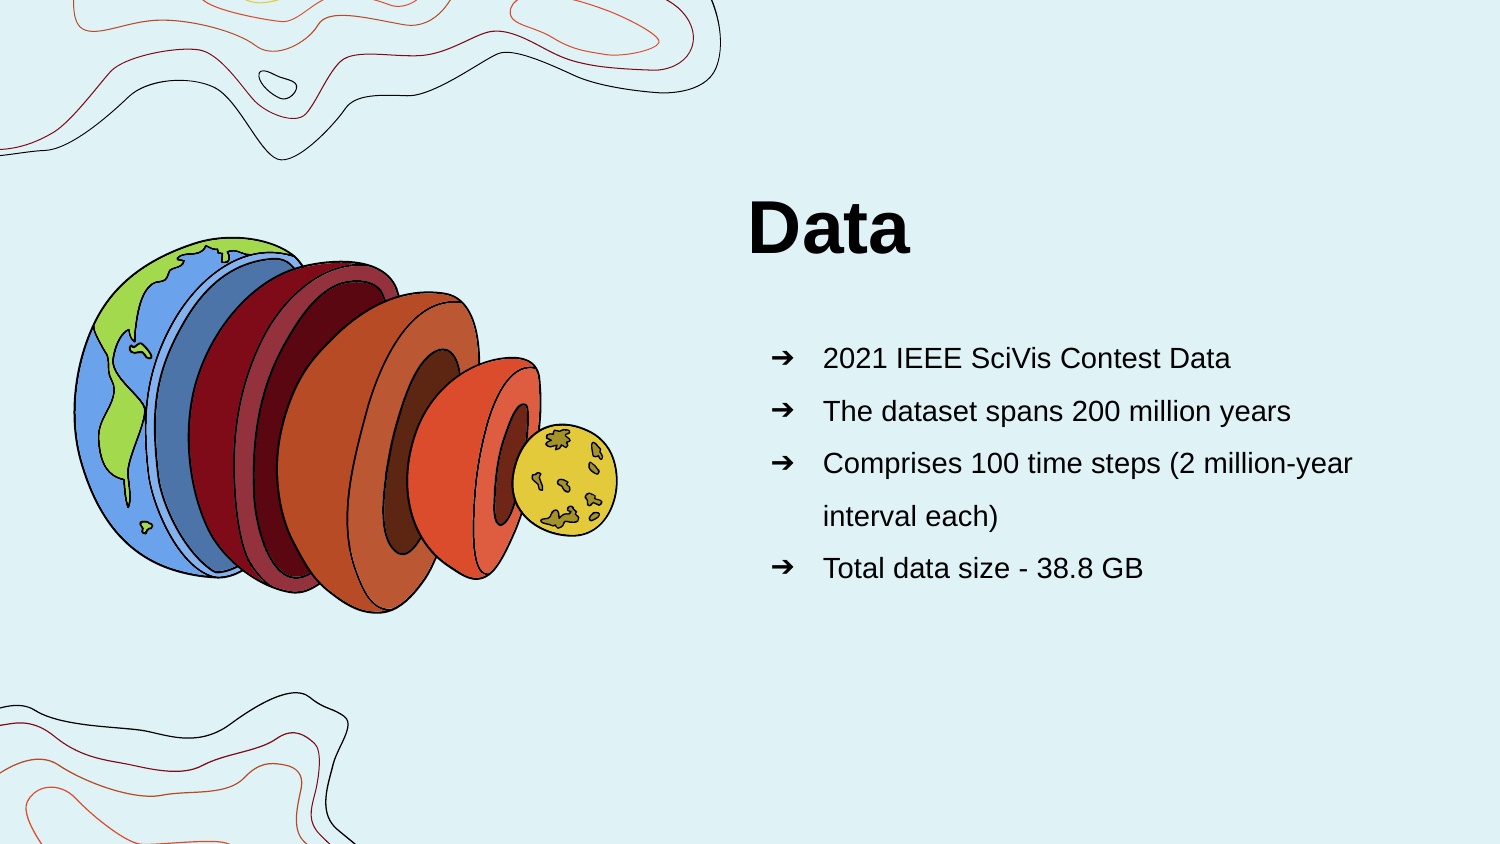

# Data

2021 IEEE SciVis Contest Data
The dataset spans 200 million years
Comprises 100 time steps (2 million-year interval each)
Total data size - 38.8 GB